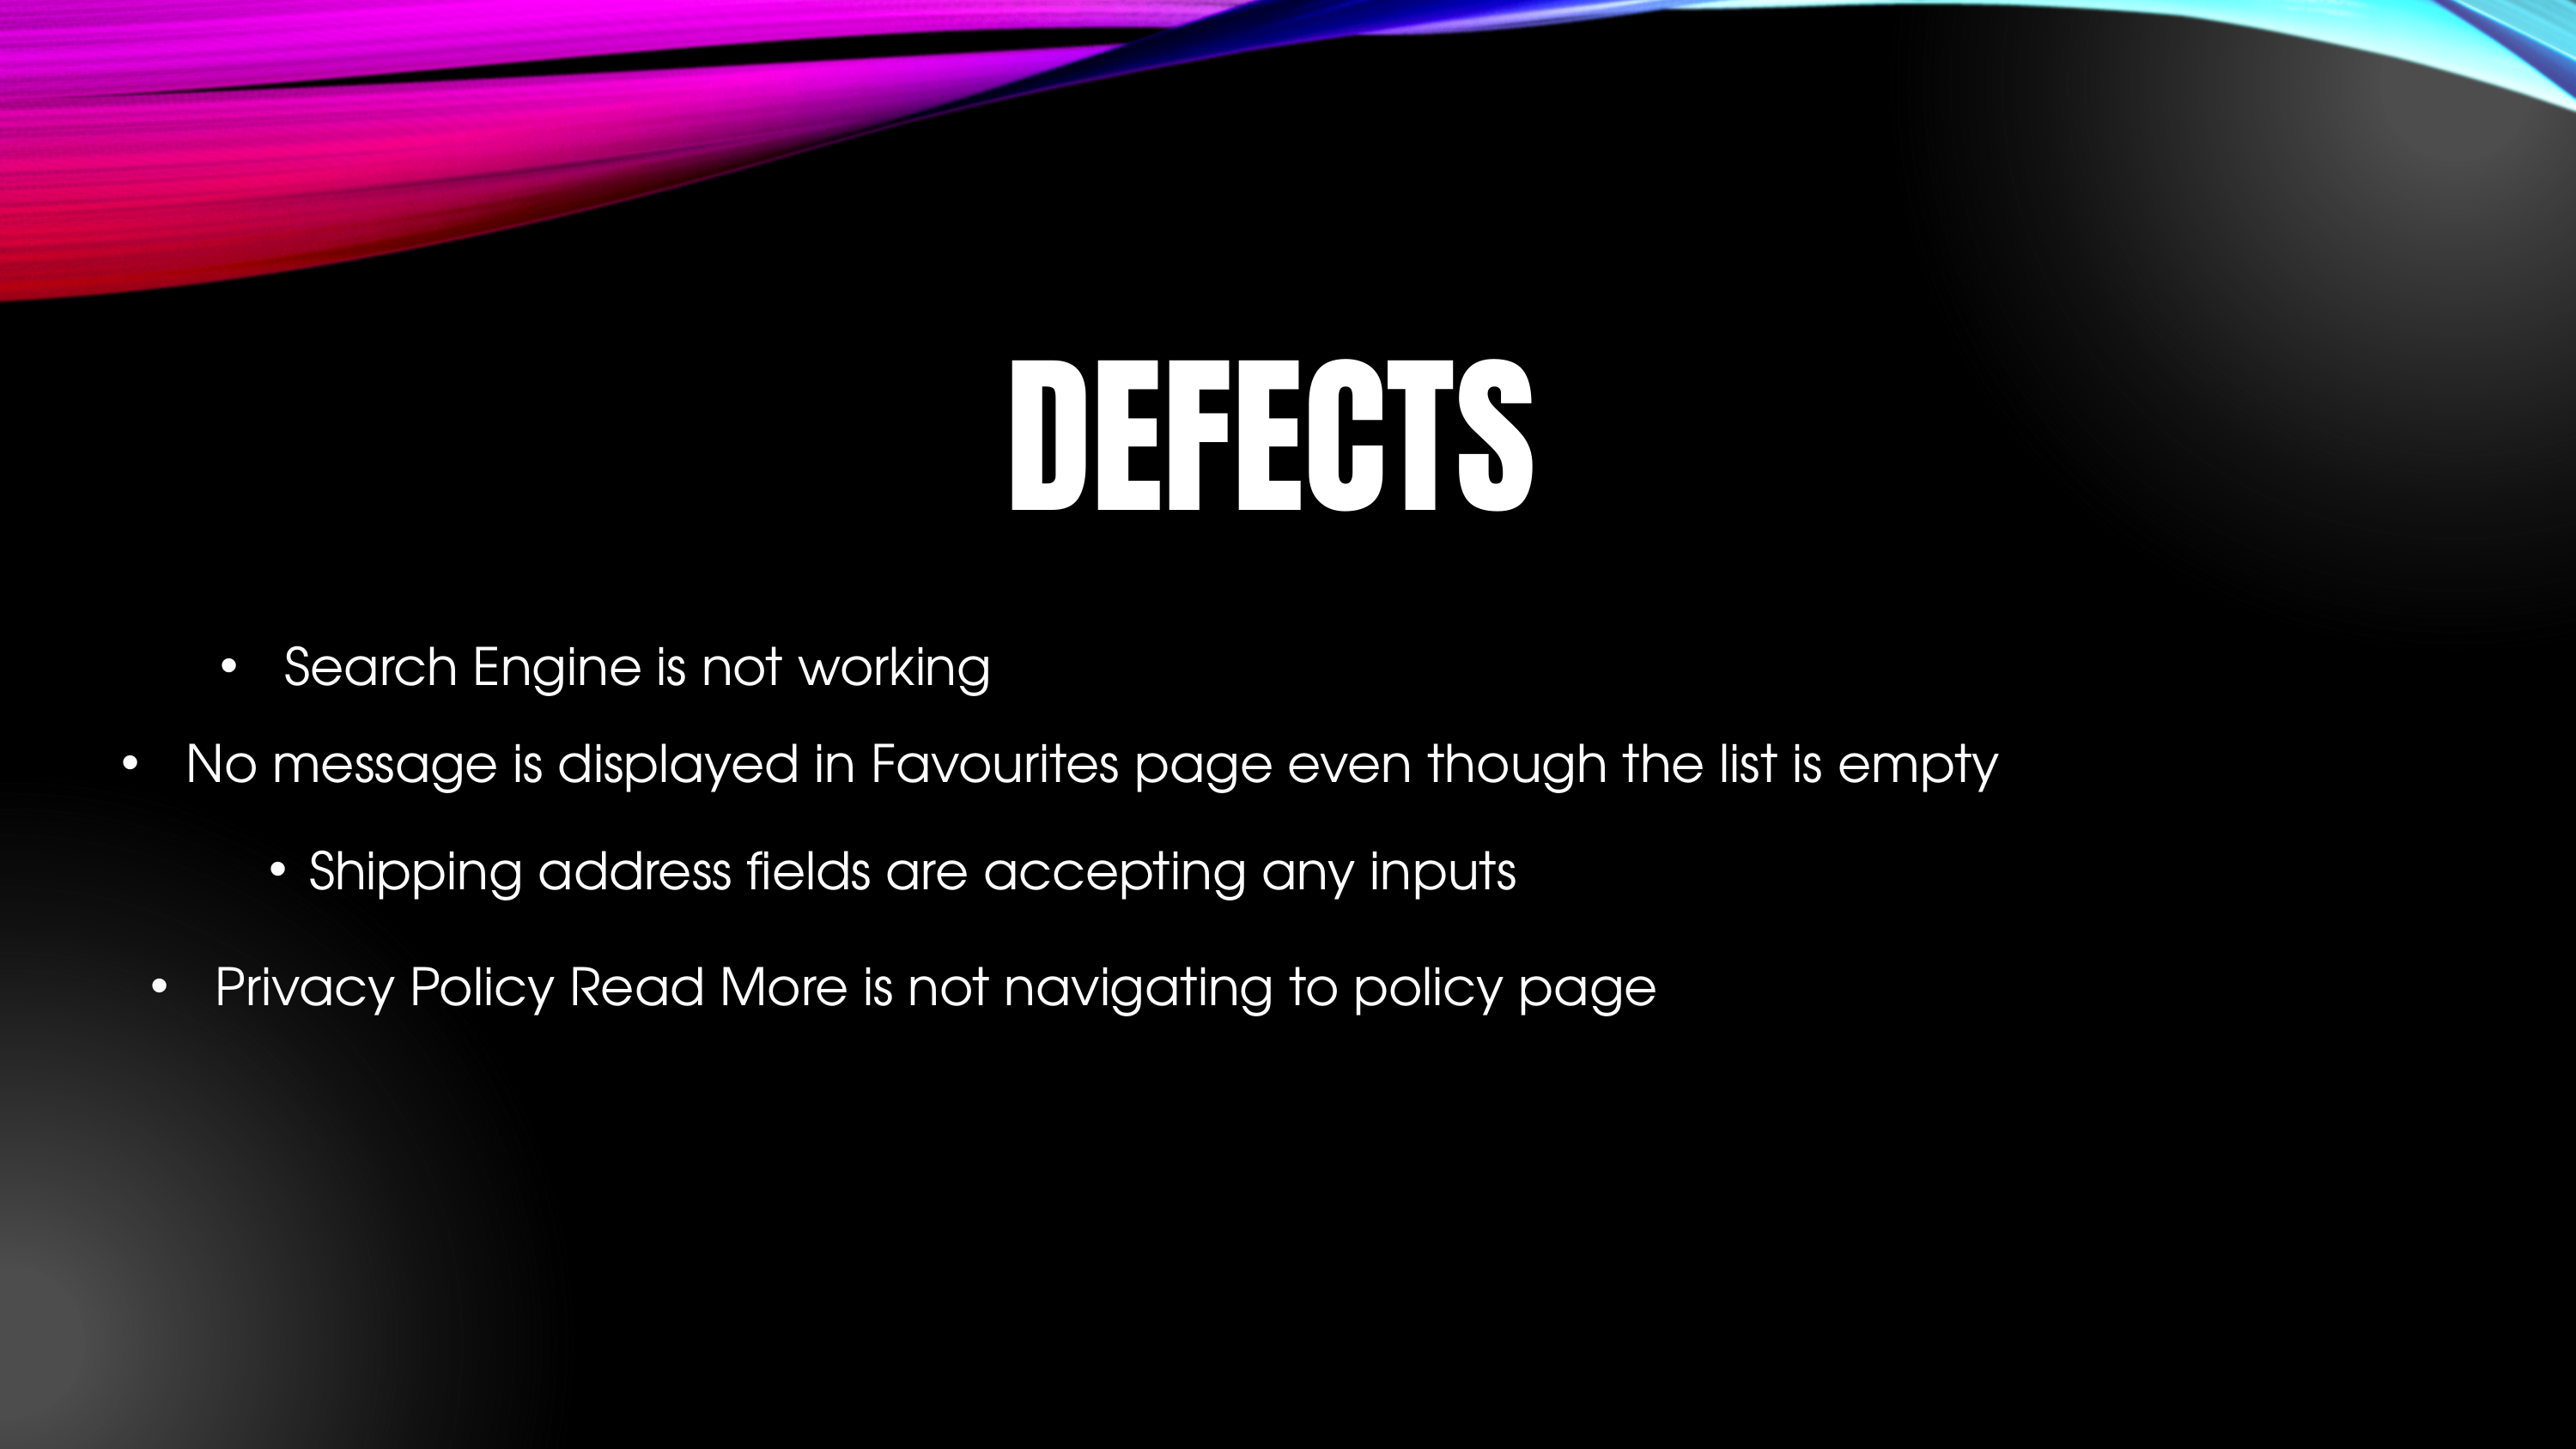

DEFECTS
Search Engine is not working
No message is displayed in Favourites page even though the list is empty

Shipping address fields are accepting any inputs
Privacy Policy Read More is not navigating to policy page